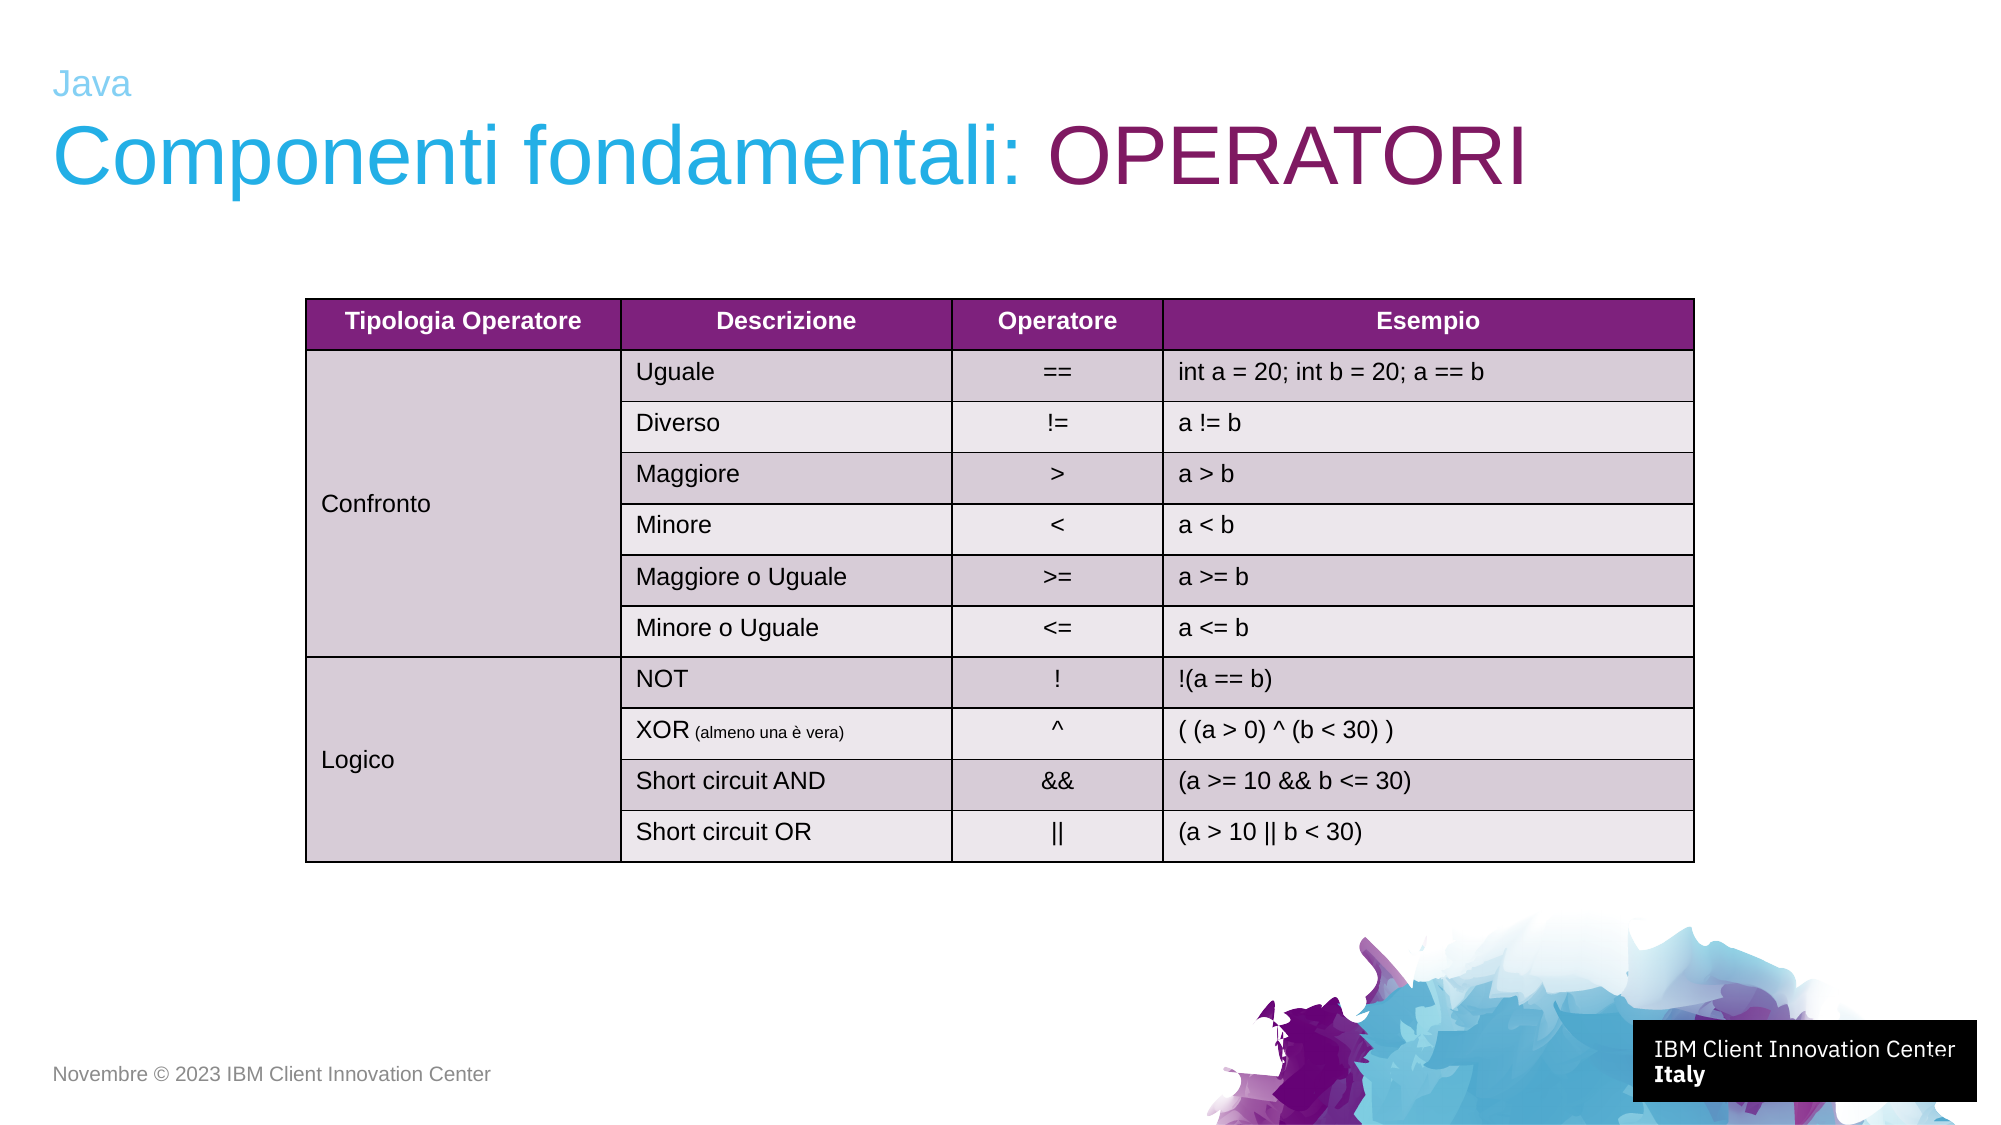

Java
# Componenti fondamentali: OPERATORI
| Tipologia Operatore | Descrizione | Operatore | Esempio |
| --- | --- | --- | --- |
| Confronto | Uguale | == | int a = 20; int b = 20; a == b |
|  | Diverso | != | a != b |
|  | Maggiore | > | a > b |
|  | Minore | < | a < b |
|  | Maggiore o Uguale | >= | a >= b |
|  | Minore o Uguale | <= | a <= b |
| Logico | NOT | ! | !(a == b) |
|  | XOR (almeno una è vera) | ^ | ( (a > 0) ^ (b < 30) ) |
|  | Short circuit AND | && | (a >= 10 && b <= 30) |
|  | Short circuit OR | || | (a > 10 || b < 30) |
23
Novembre © 2023 IBM Client Innovation Center